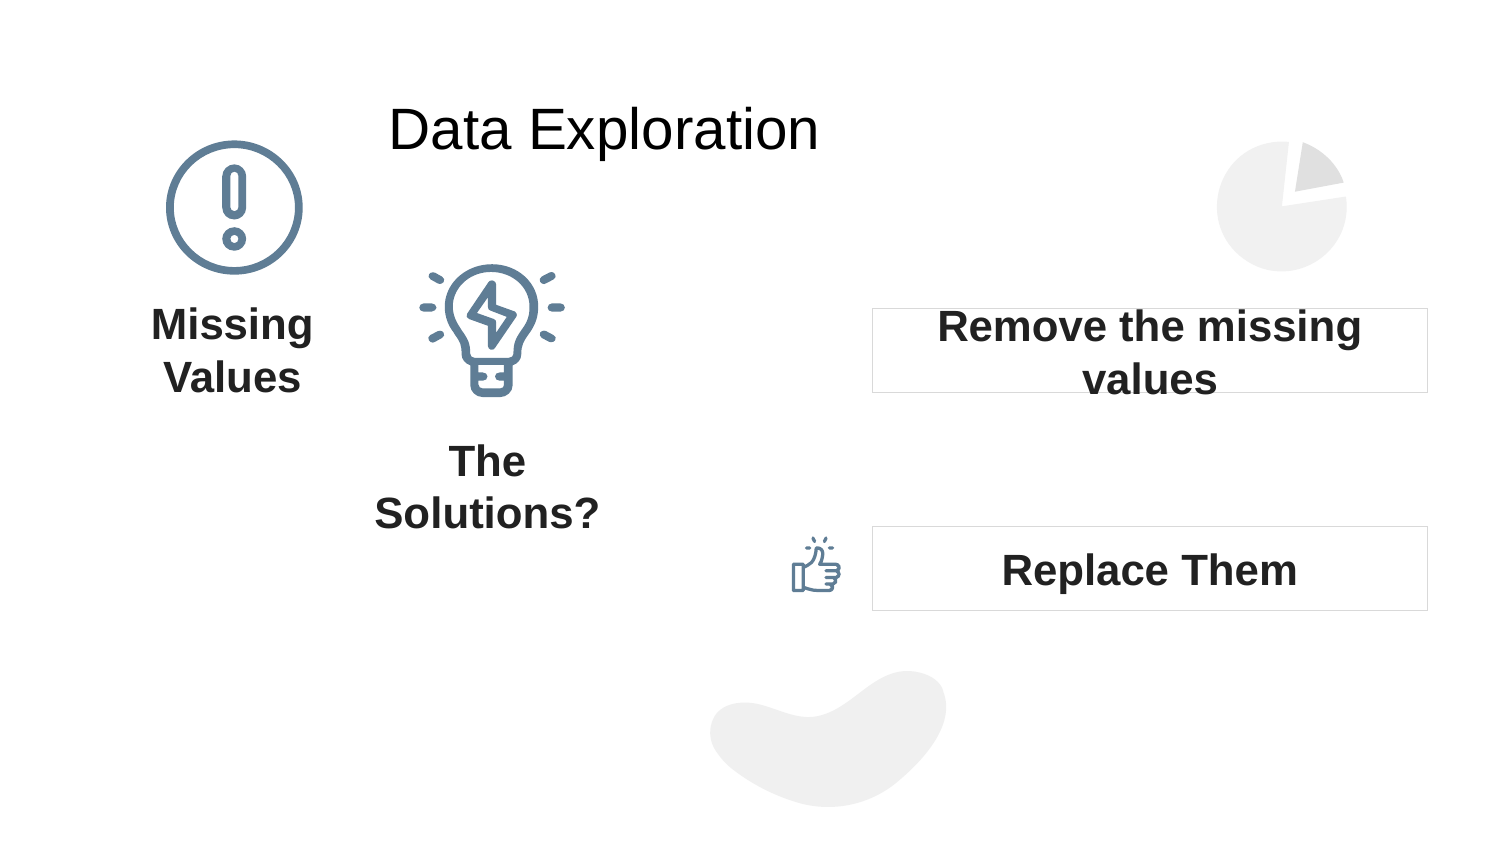

Data Exploration

Missing Values
Remove the missing values
The Solutions?
Replace Them